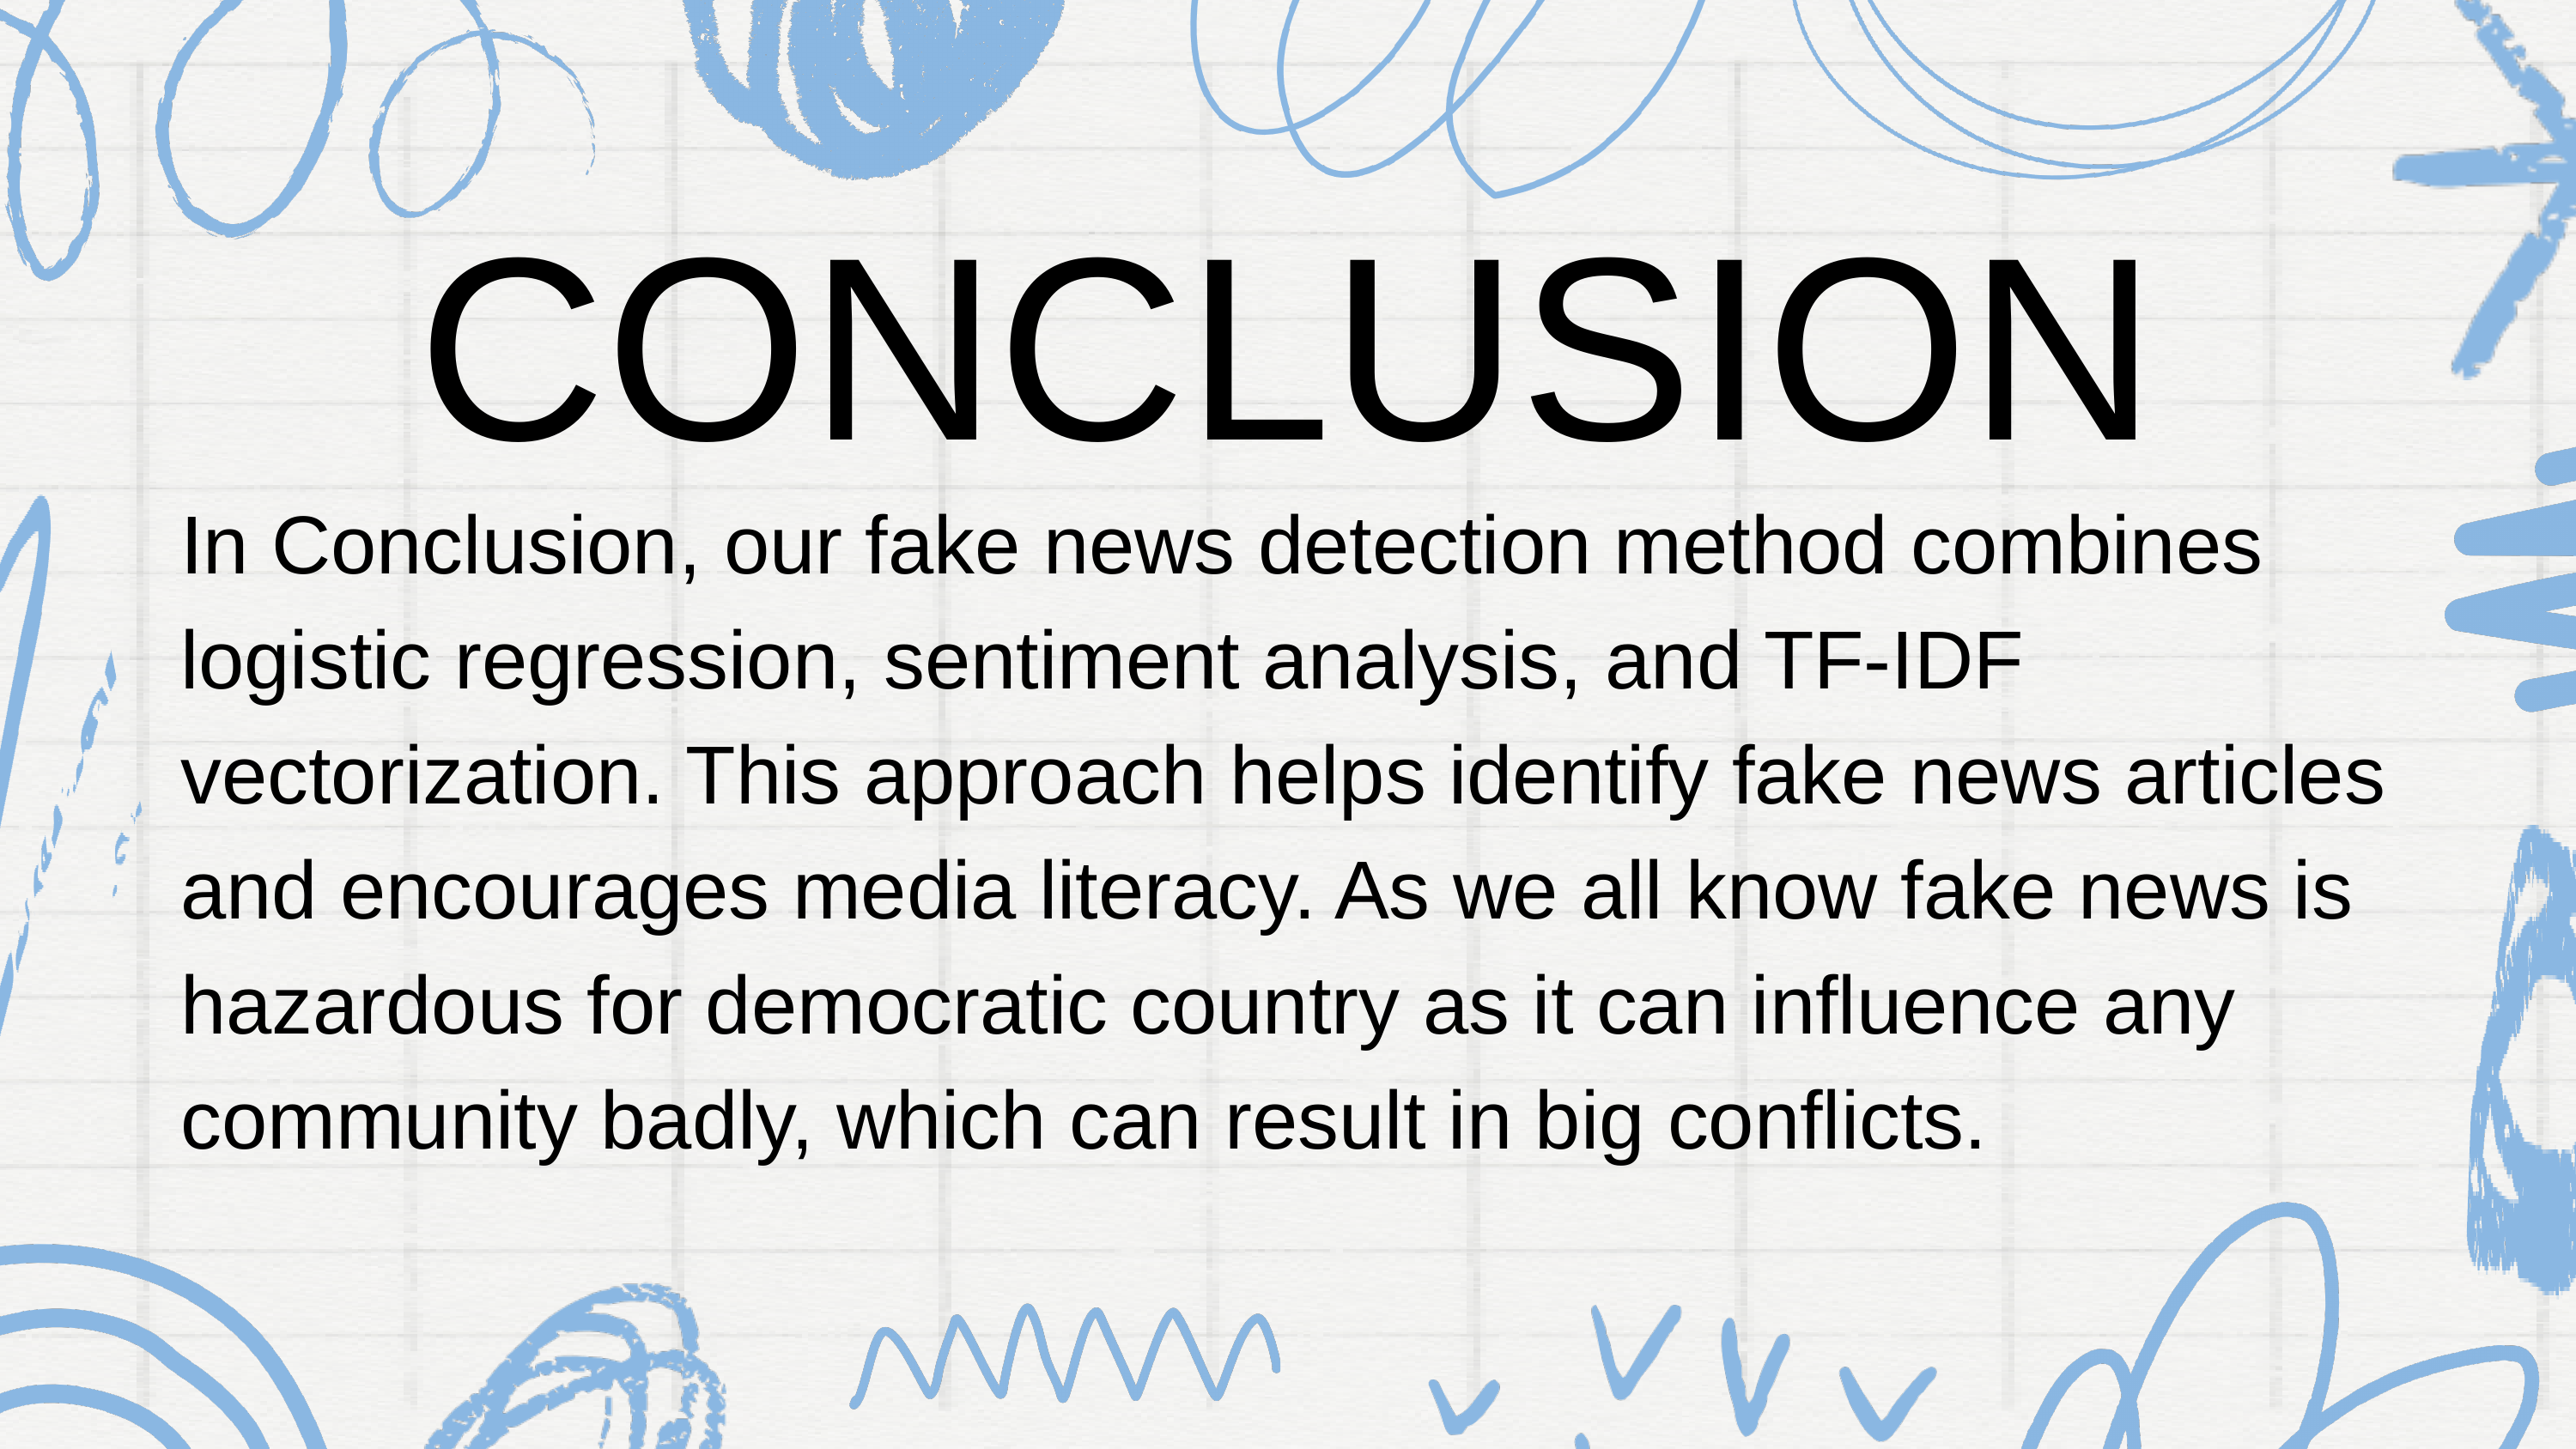

CONCLUSION

In Conclusion, our fake news detection method combines logistic regression, sentiment analysis, and TF-IDF vectorization. This approach helps identify fake news articles and encourages media literacy. As we all know fake news is hazardous for democratic country as it can influence any community badly, which can result in big conflicts.